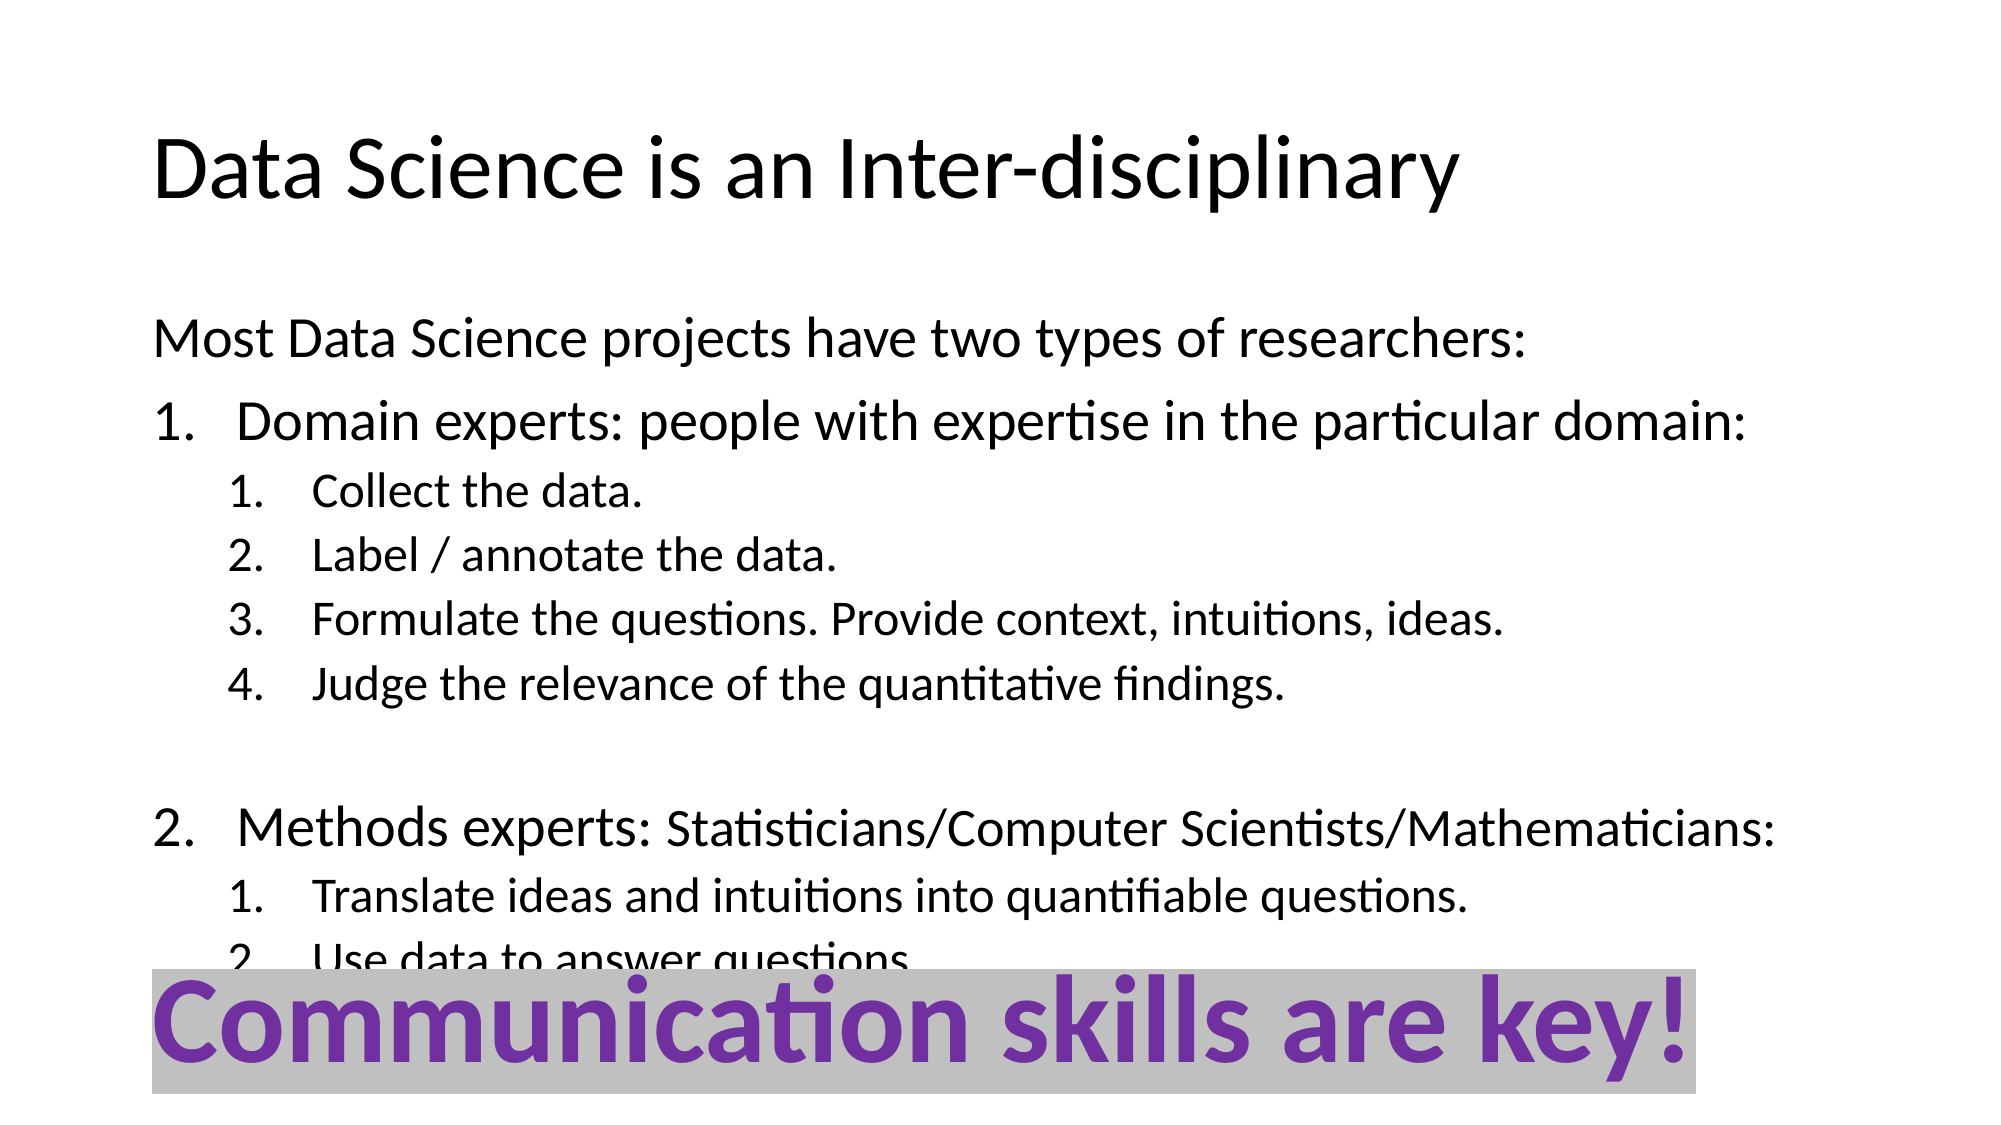

# Data Science is an Inter-disciplinary
Most Data Science projects have two types of researchers:
Domain experts: people with expertise in the particular domain:
Collect the data.
Label / annotate the data.
Formulate the questions. Provide context, intuitions, ideas.
Judge the relevance of the quantitative findings.

Methods experts: Statisticians/Computer Scientists/Mathematicians:
Translate ideas and intuitions into quantifiable questions.
Use data to answer questions.

Communication skills are key!